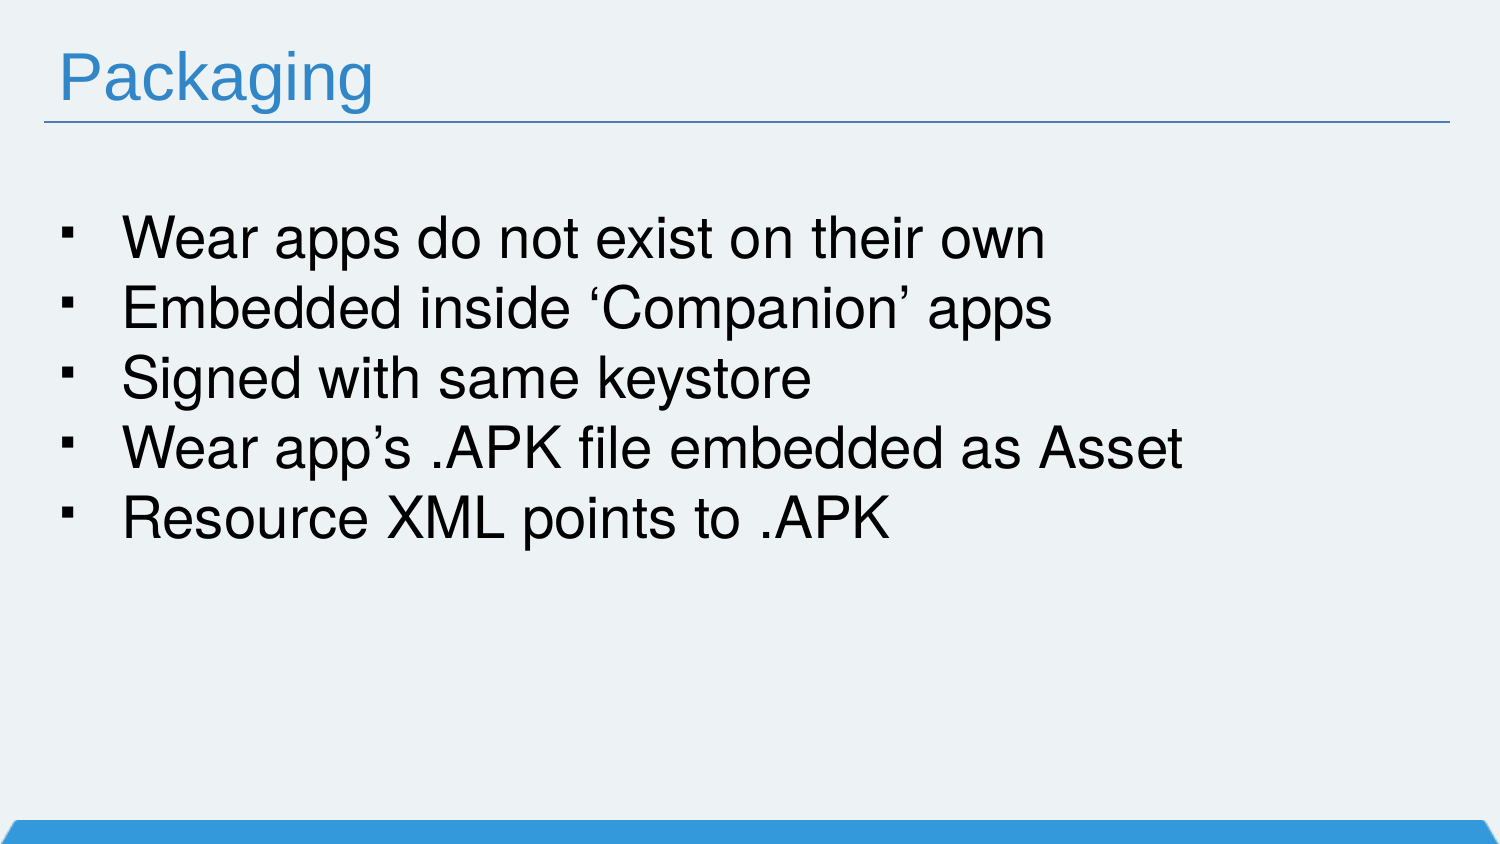

# Packaging
Wear apps do not exist on their own
Embedded inside ‘Companion’ apps
Signed with same keystore
Wear app’s .APK file embedded as Asset
Resource XML points to .APK